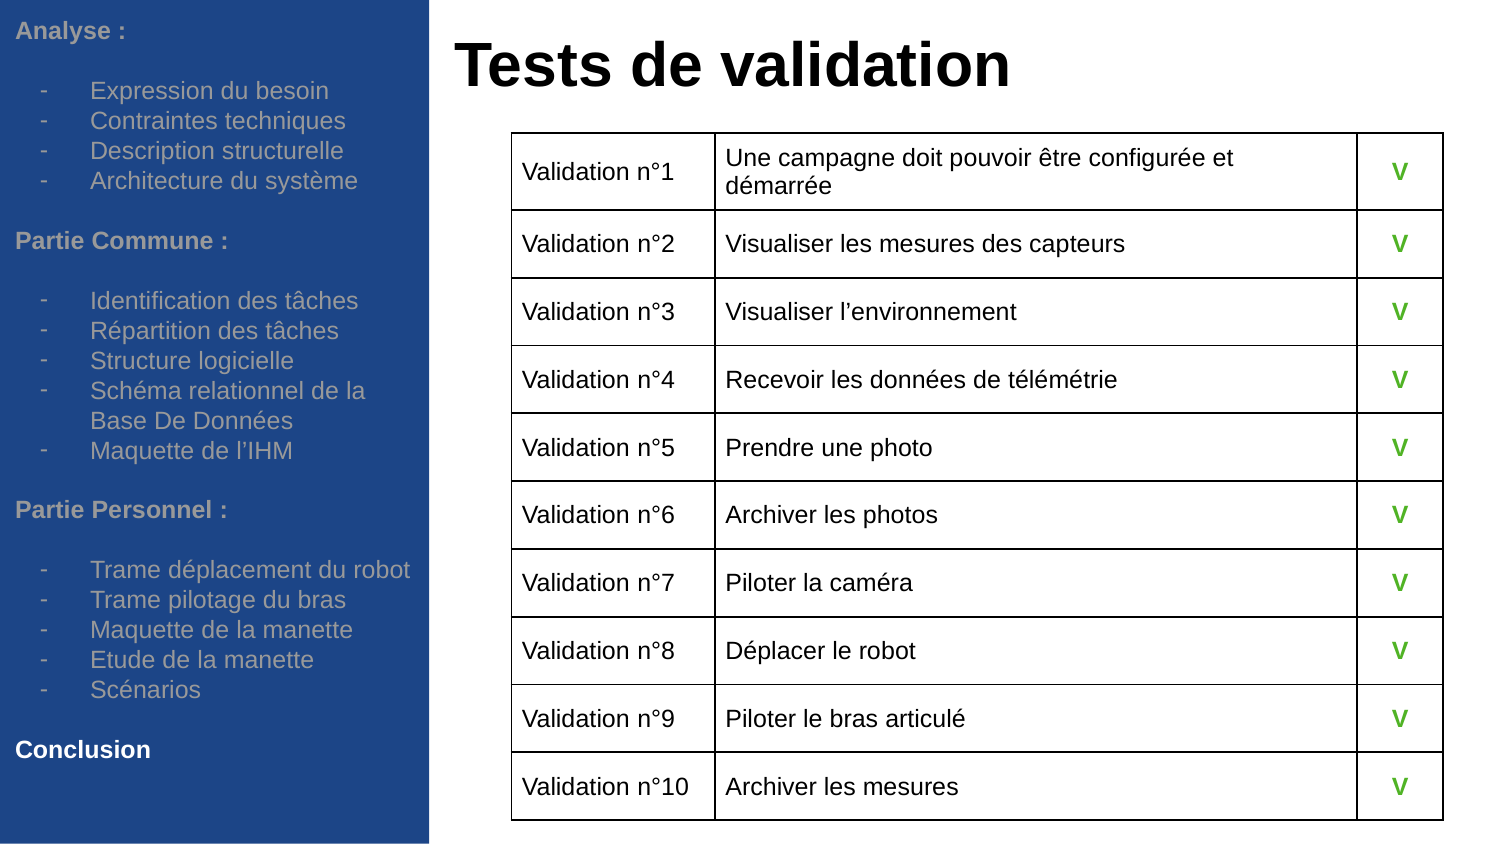

Analyse :

Expression du besoin
Contraintes techniques
Description structurelle
Architecture du système

Partie Commune :

Identification des tâches
Répartition des tâches
Structure logicielle
Schéma relationnel de la Base De Données
Maquette de l’IHM

Partie Personnel :

Trame déplacement du robot
Trame pilotage du bras
Maquette de la manette
Etude de la manette
Scénarios

Conclusion
Tests de validation
| Validation n°1 | Une campagne doit pouvoir être configurée et démarrée | V |
| --- | --- | --- |
| Validation n°2 | Visualiser les mesures des capteurs | V |
| Validation n°3 | Visualiser l’environnement | V |
| Validation n°4 | Recevoir les données de télémétrie | V |
| Validation n°5 | Prendre une photo | V |
| Validation n°6 | Archiver les photos | V |
| Validation n°7 | Piloter la caméra | V |
| Validation n°8 | Déplacer le robot | V |
| Validation n°9 | Piloter le bras articulé | V |
| Validation n°10 | Archiver les mesures | V |